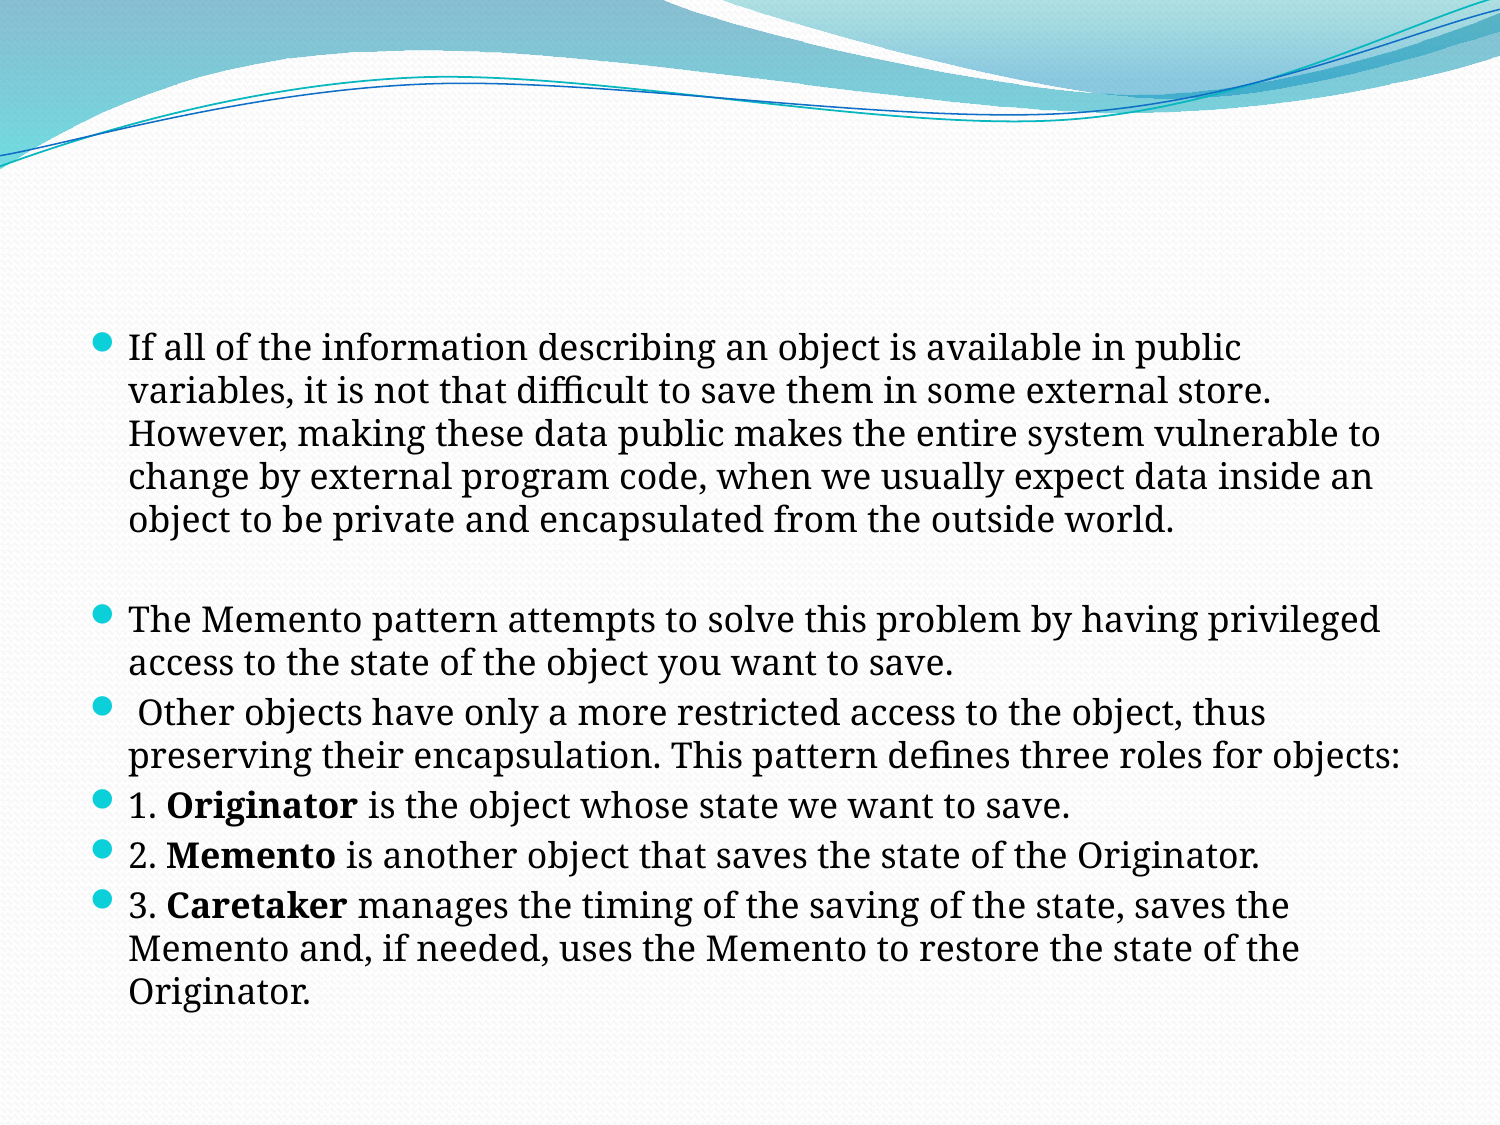

If all of the information describing an object is available in public variables, it is not that difficult to save them in some external store. However, making these data public makes the entire system vulnerable to change by external program code, when we usually expect data inside an object to be private and encapsulated from the outside world.

The Memento pattern attempts to solve this problem by having privileged access to the state of the object you want to save.
 Other objects have only a more restricted access to the object, thus preserving their encapsulation. This pattern defines three roles for objects:
1. Originator is the object whose state we want to save.
2. Memento is another object that saves the state of the Originator.
3. Caretaker manages the timing of the saving of the state, saves the Memento and, if needed, uses the Memento to restore the state of the Originator.